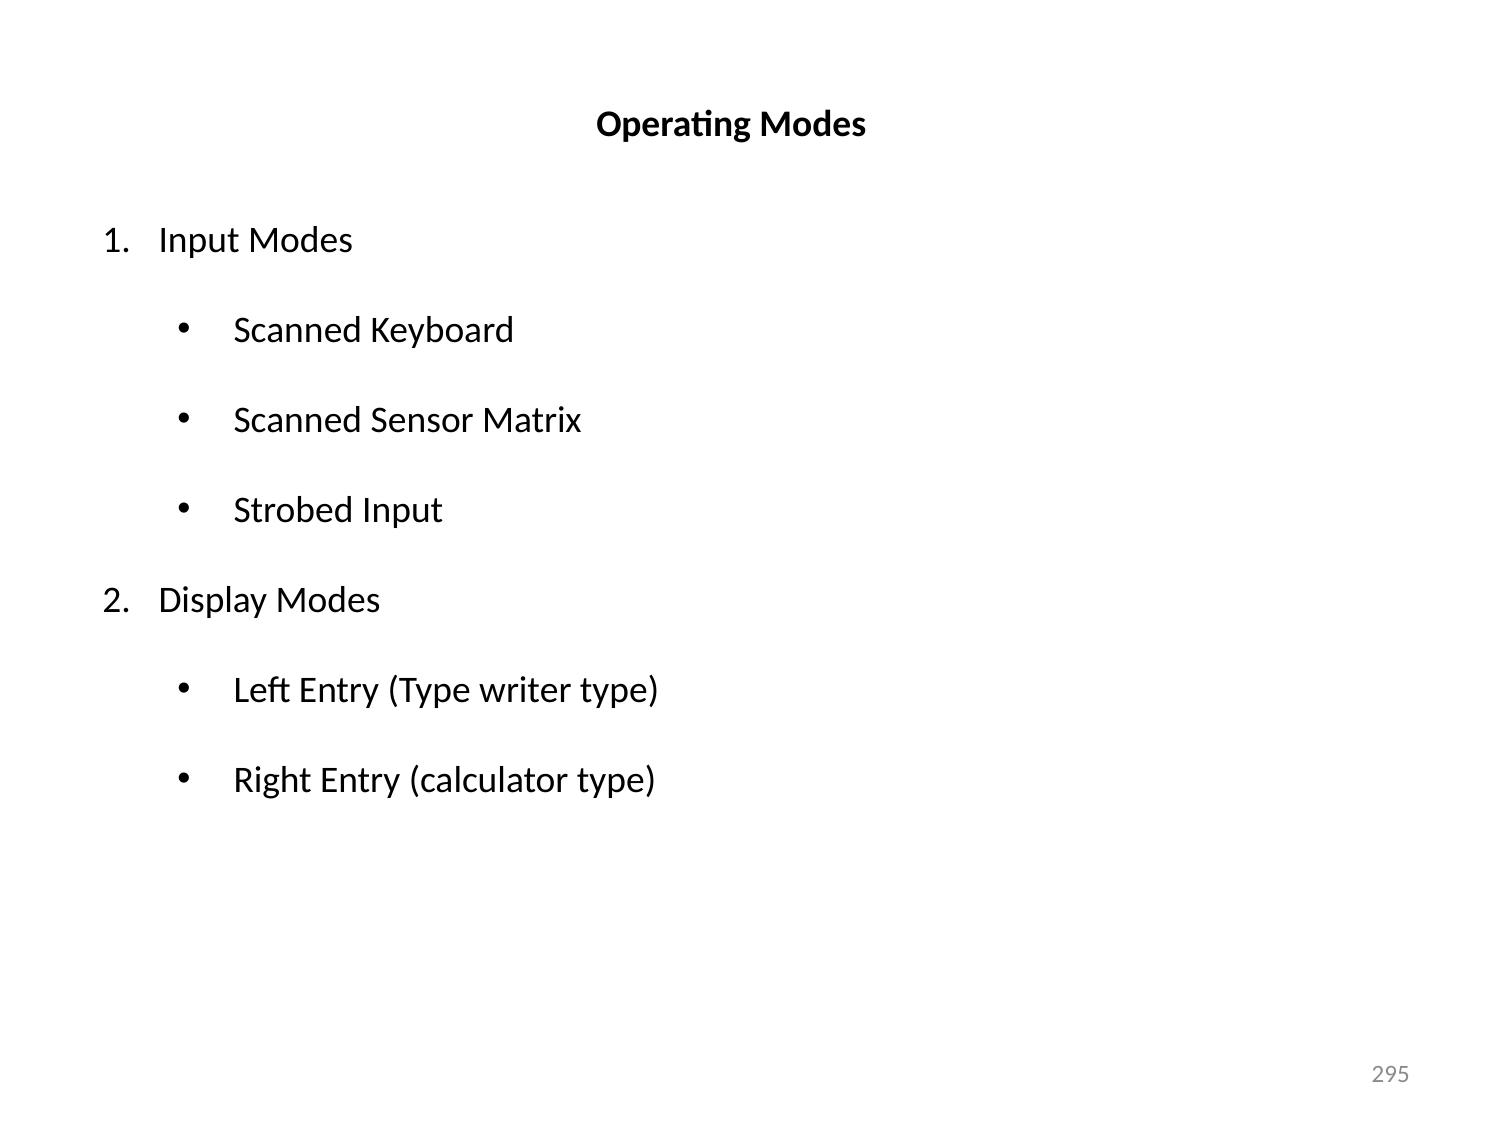

# Operating Modes
Input Modes
Scanned Keyboard
Scanned Sensor Matrix
Strobed Input
Display Modes
Left Entry (Type writer type)
Right Entry (calculator type)
295